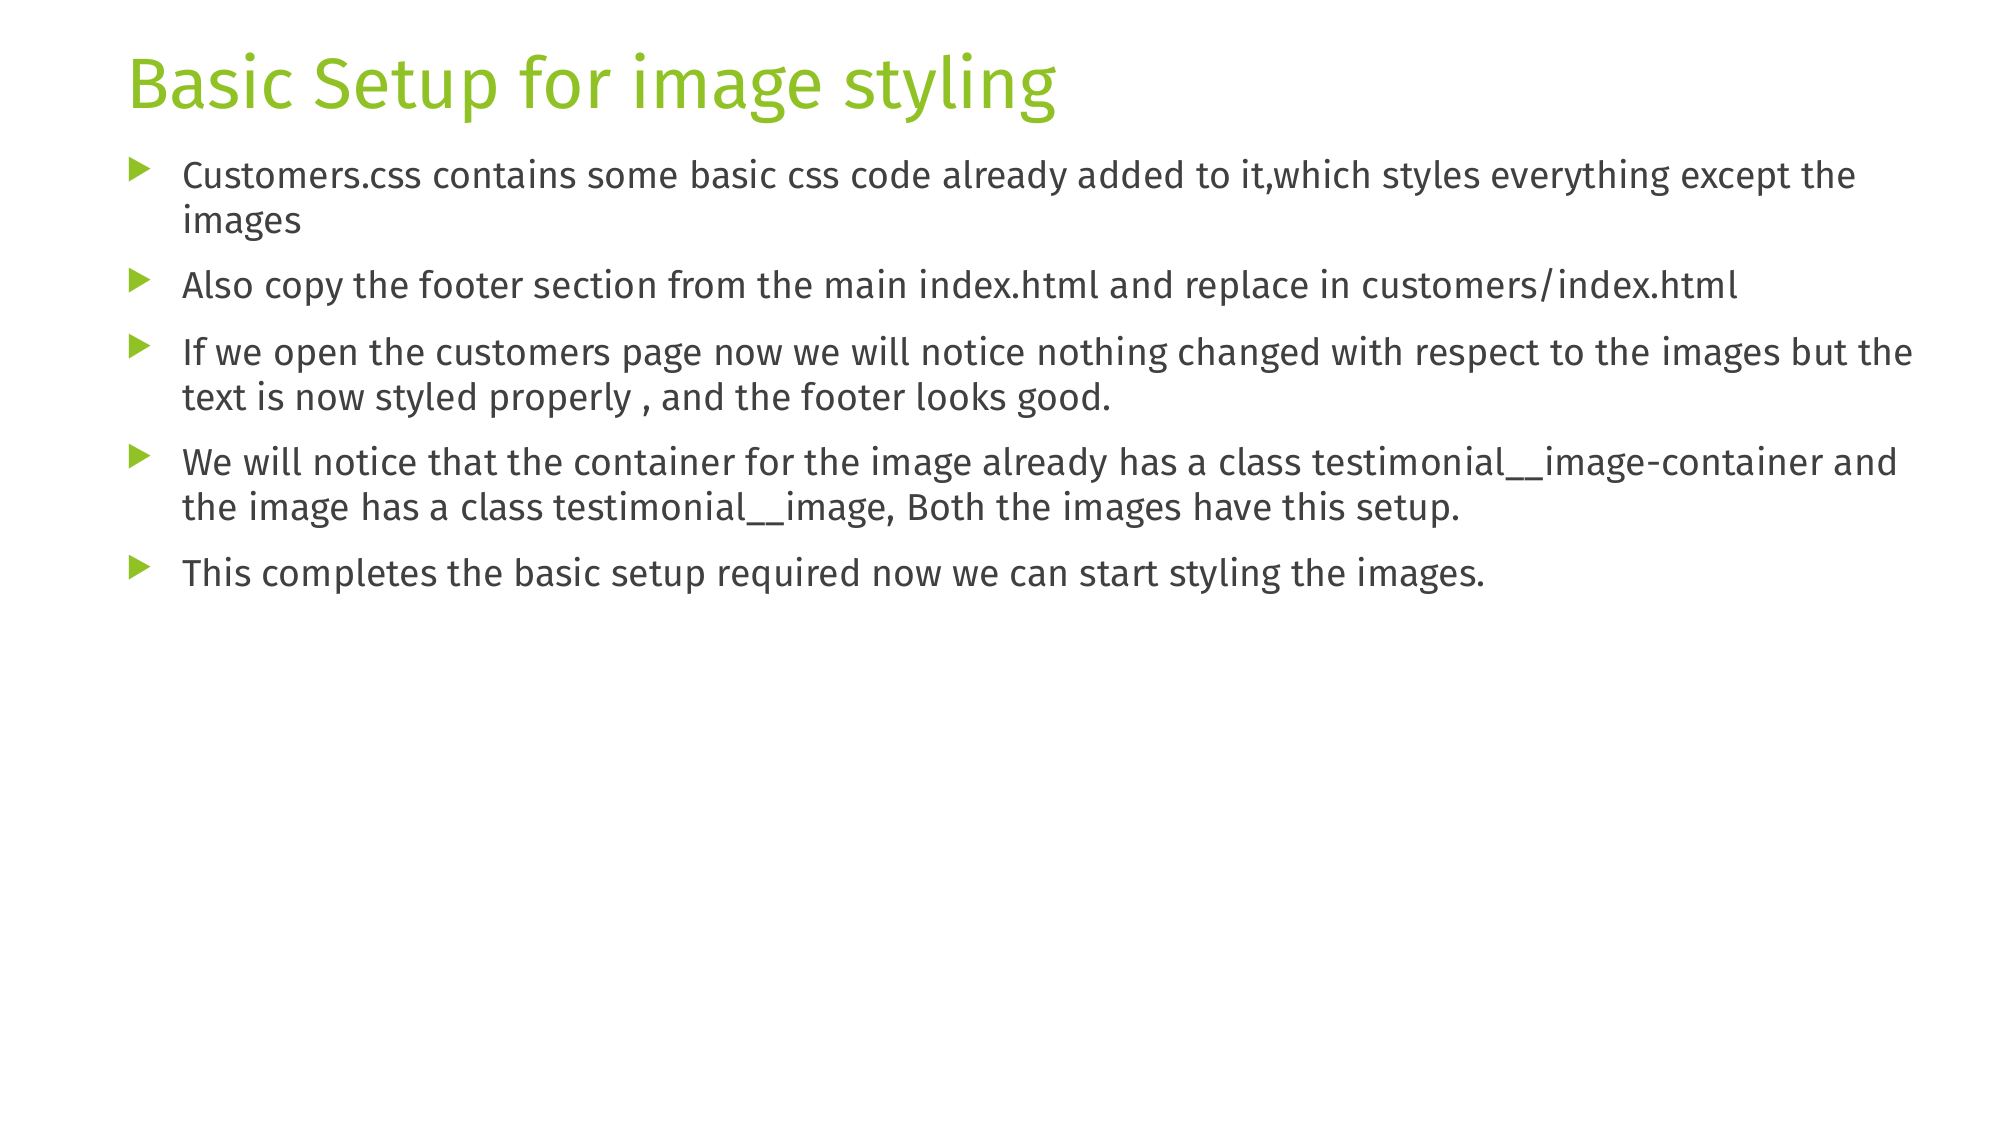

# Basic Setup for image styling
Customers.css contains some basic css code already added to it,which styles everything except the images
Also copy the footer section from the main index.html and replace in customers/index.html
If we open the customers page now we will notice nothing changed with respect to the images but the text is now styled properly , and the footer looks good.
We will notice that the container for the image already has a class testimonial__image-container and the image has a class testimonial__image, Both the images have this setup.
This completes the basic setup required now we can start styling the images.